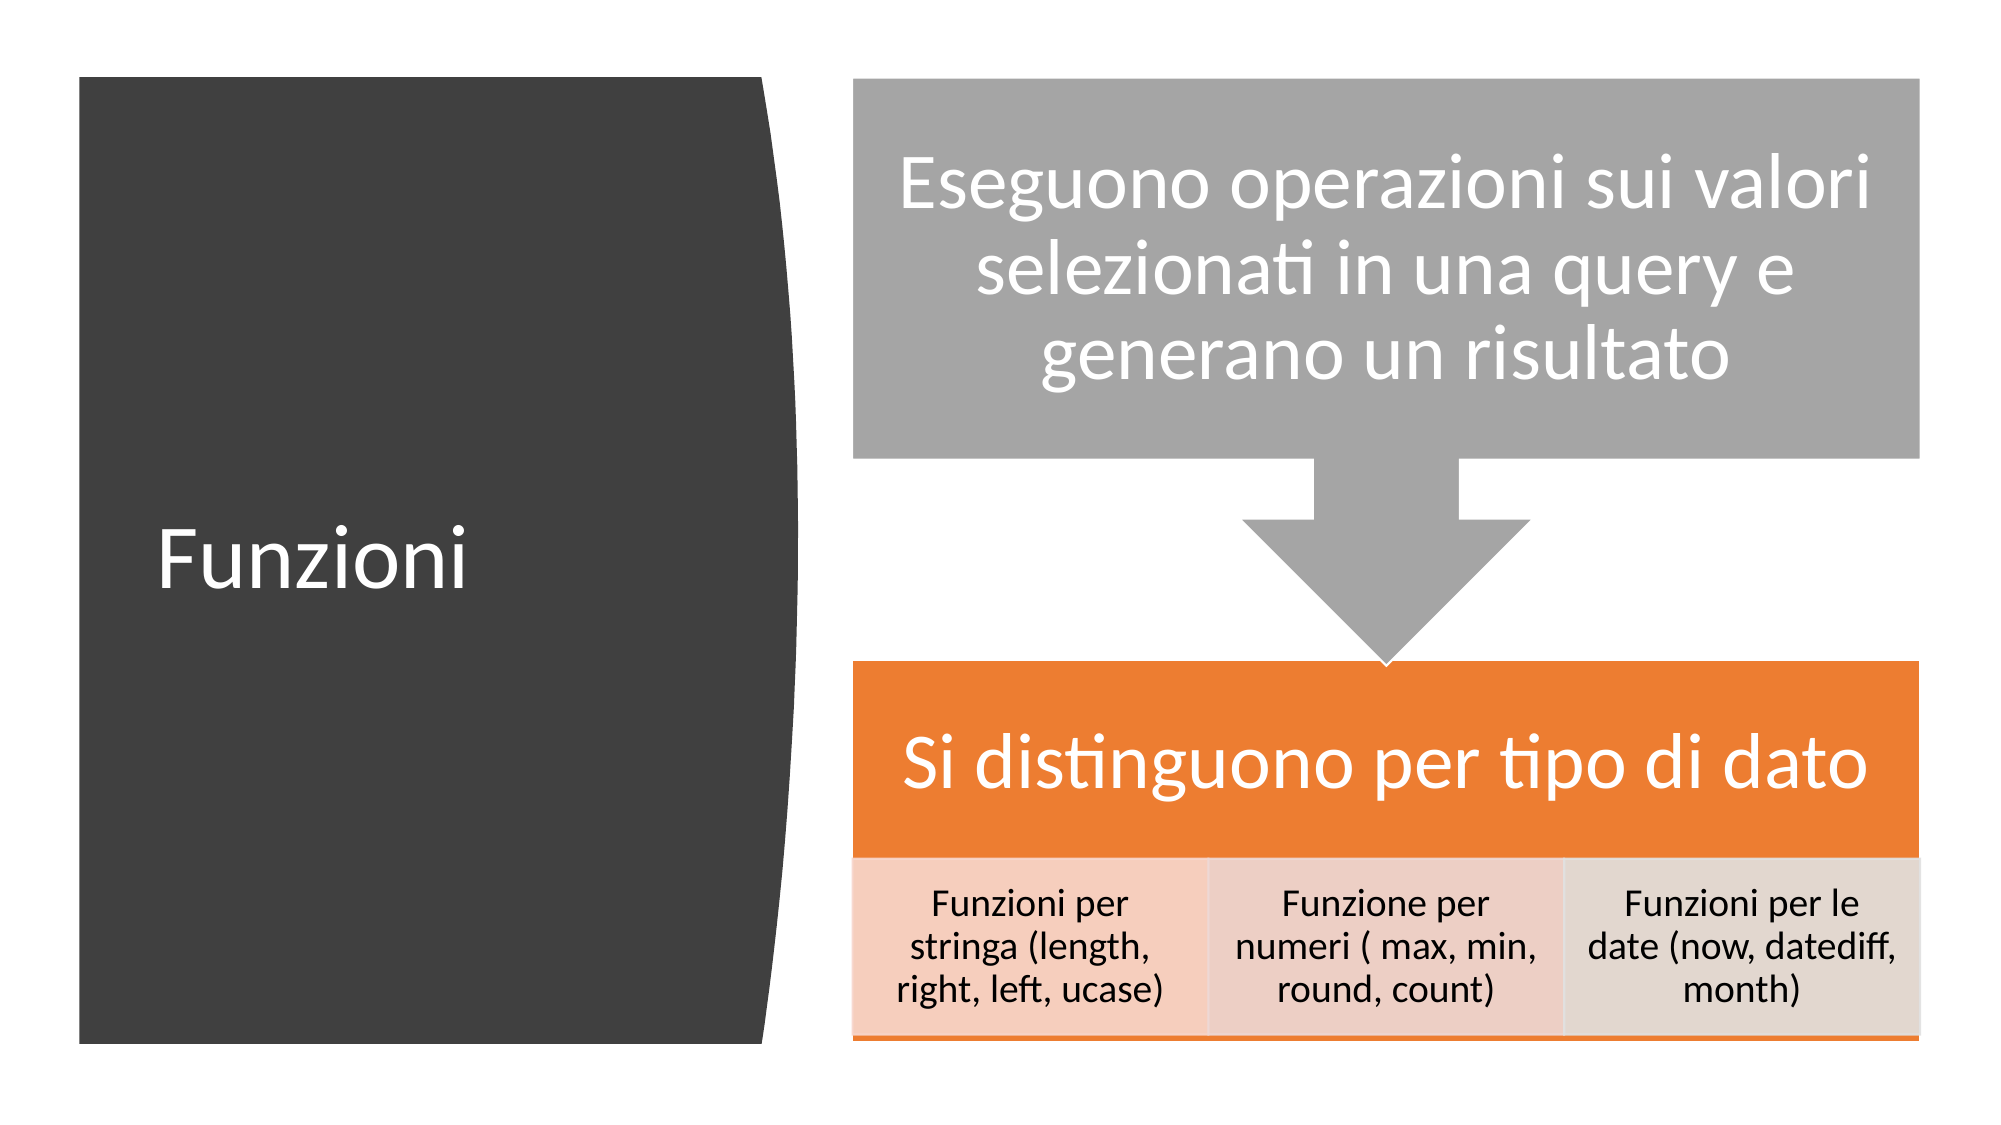

Si distinguono per tipo di dato
Funzioni per stringa (length, right, left, ucase)
Funzione per numeri ( max, min, round, count)
Funzioni per le date (now, datediff, month)
Eseguono operazioni sui valori selezionati in una query e generano un risultato

# Funzioni